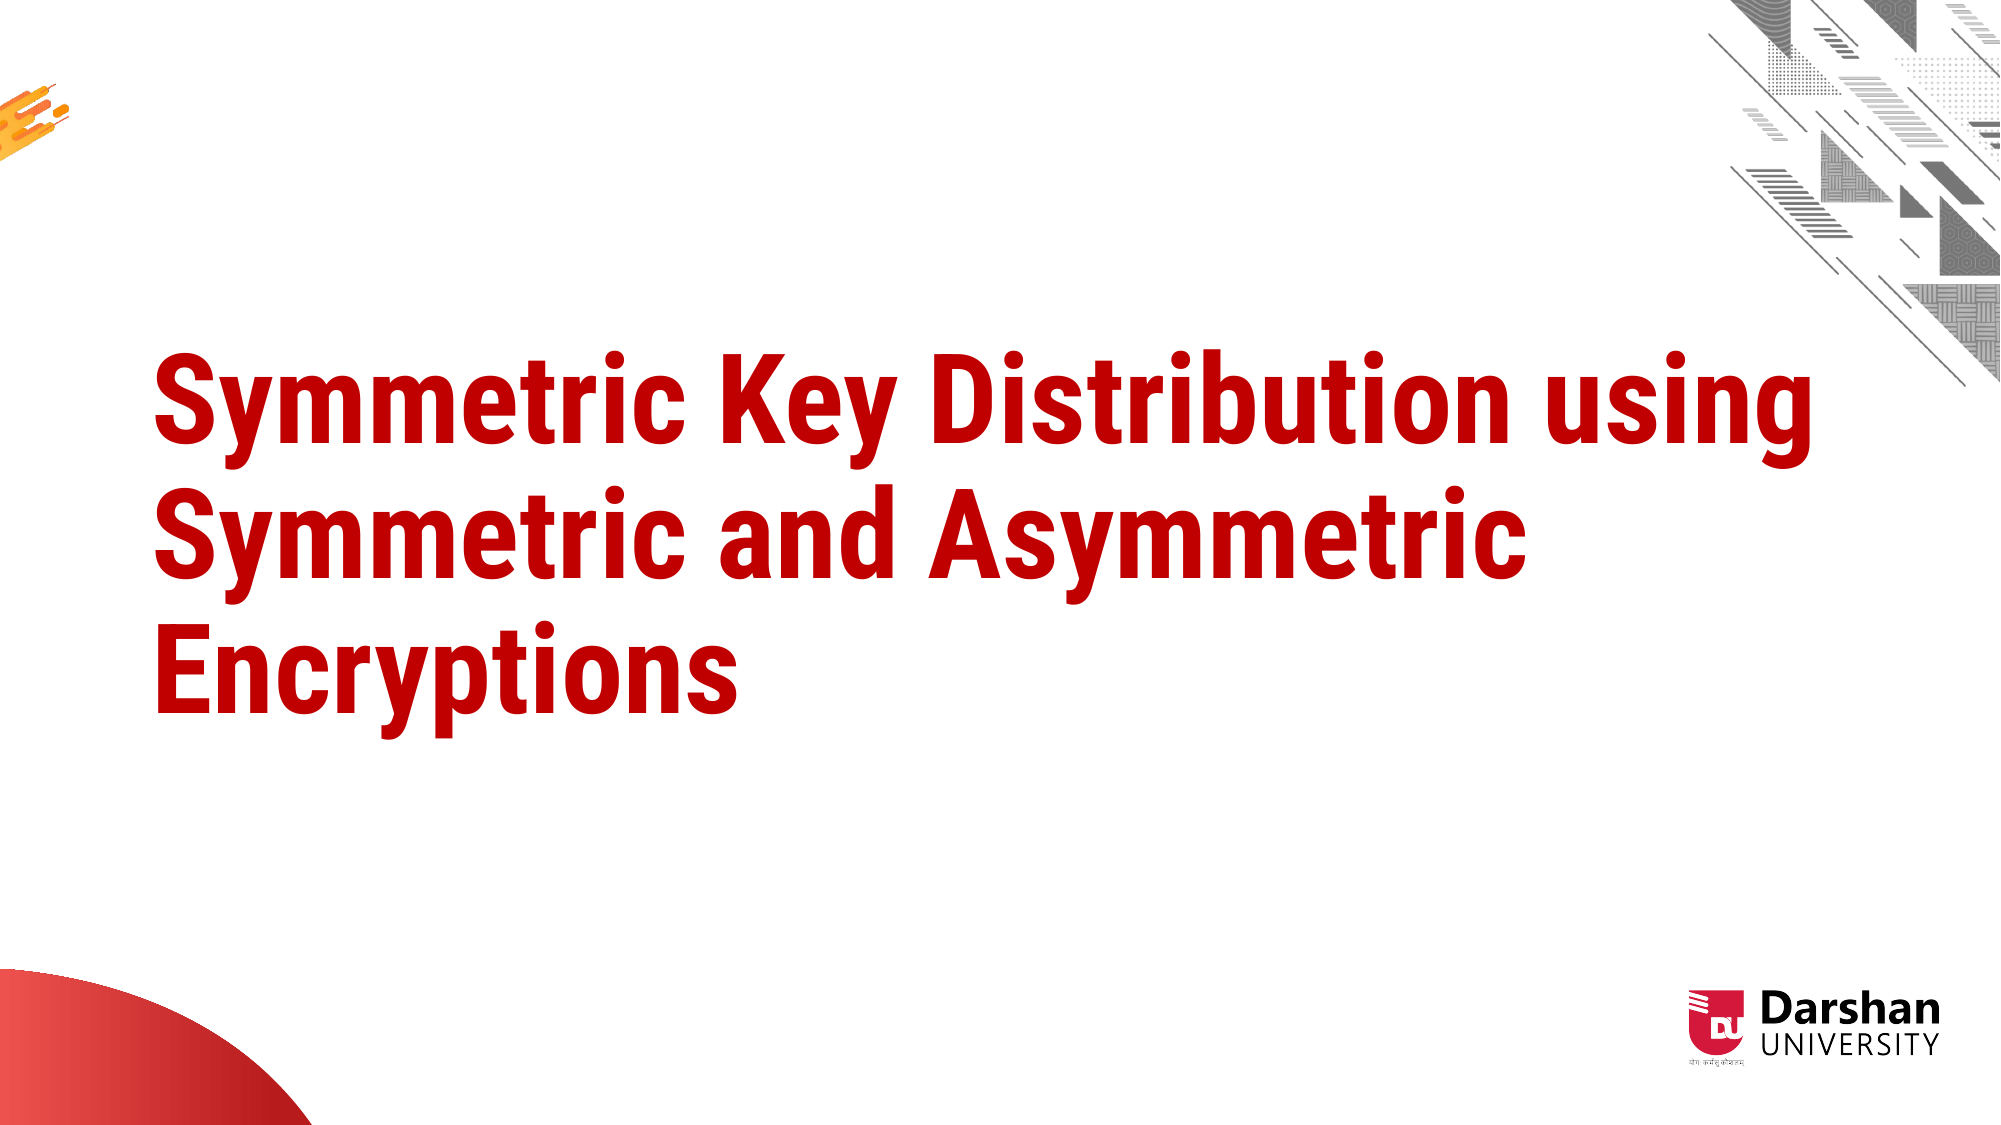

# Symmetric Key Distribution using Symmetric and Asymmetric Encryptions